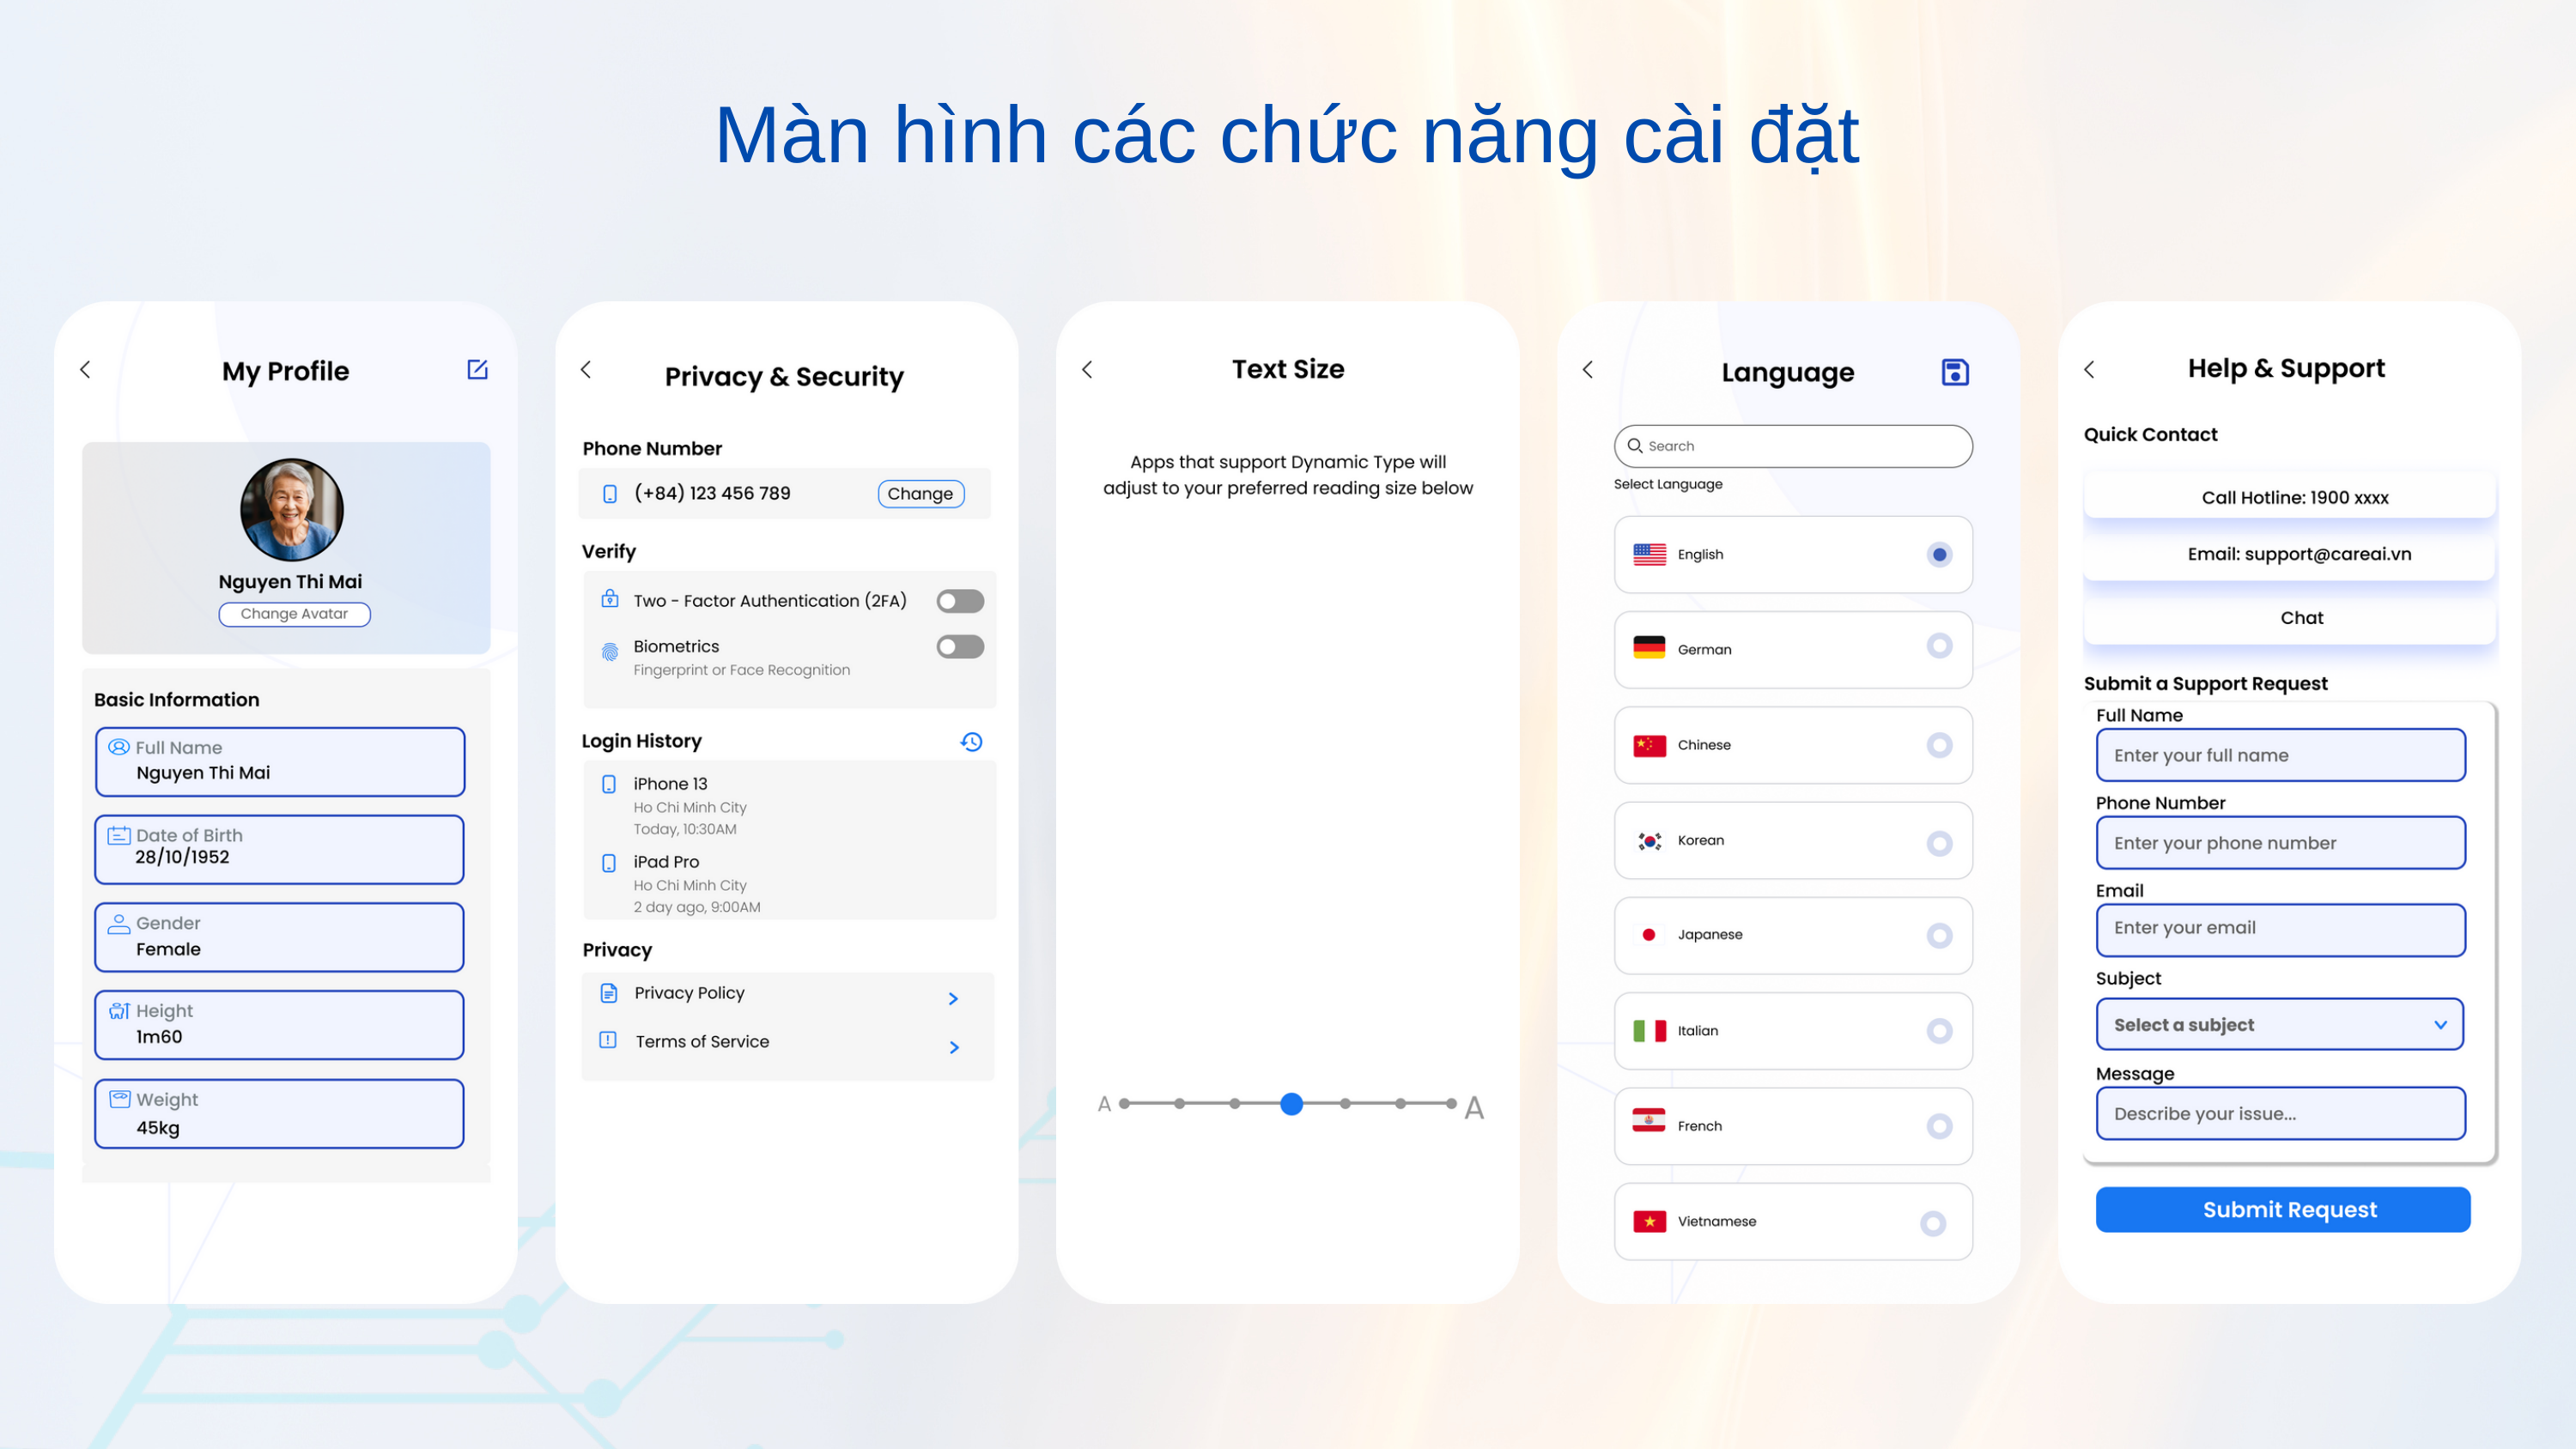

Màn hình các chức năng cài đặt